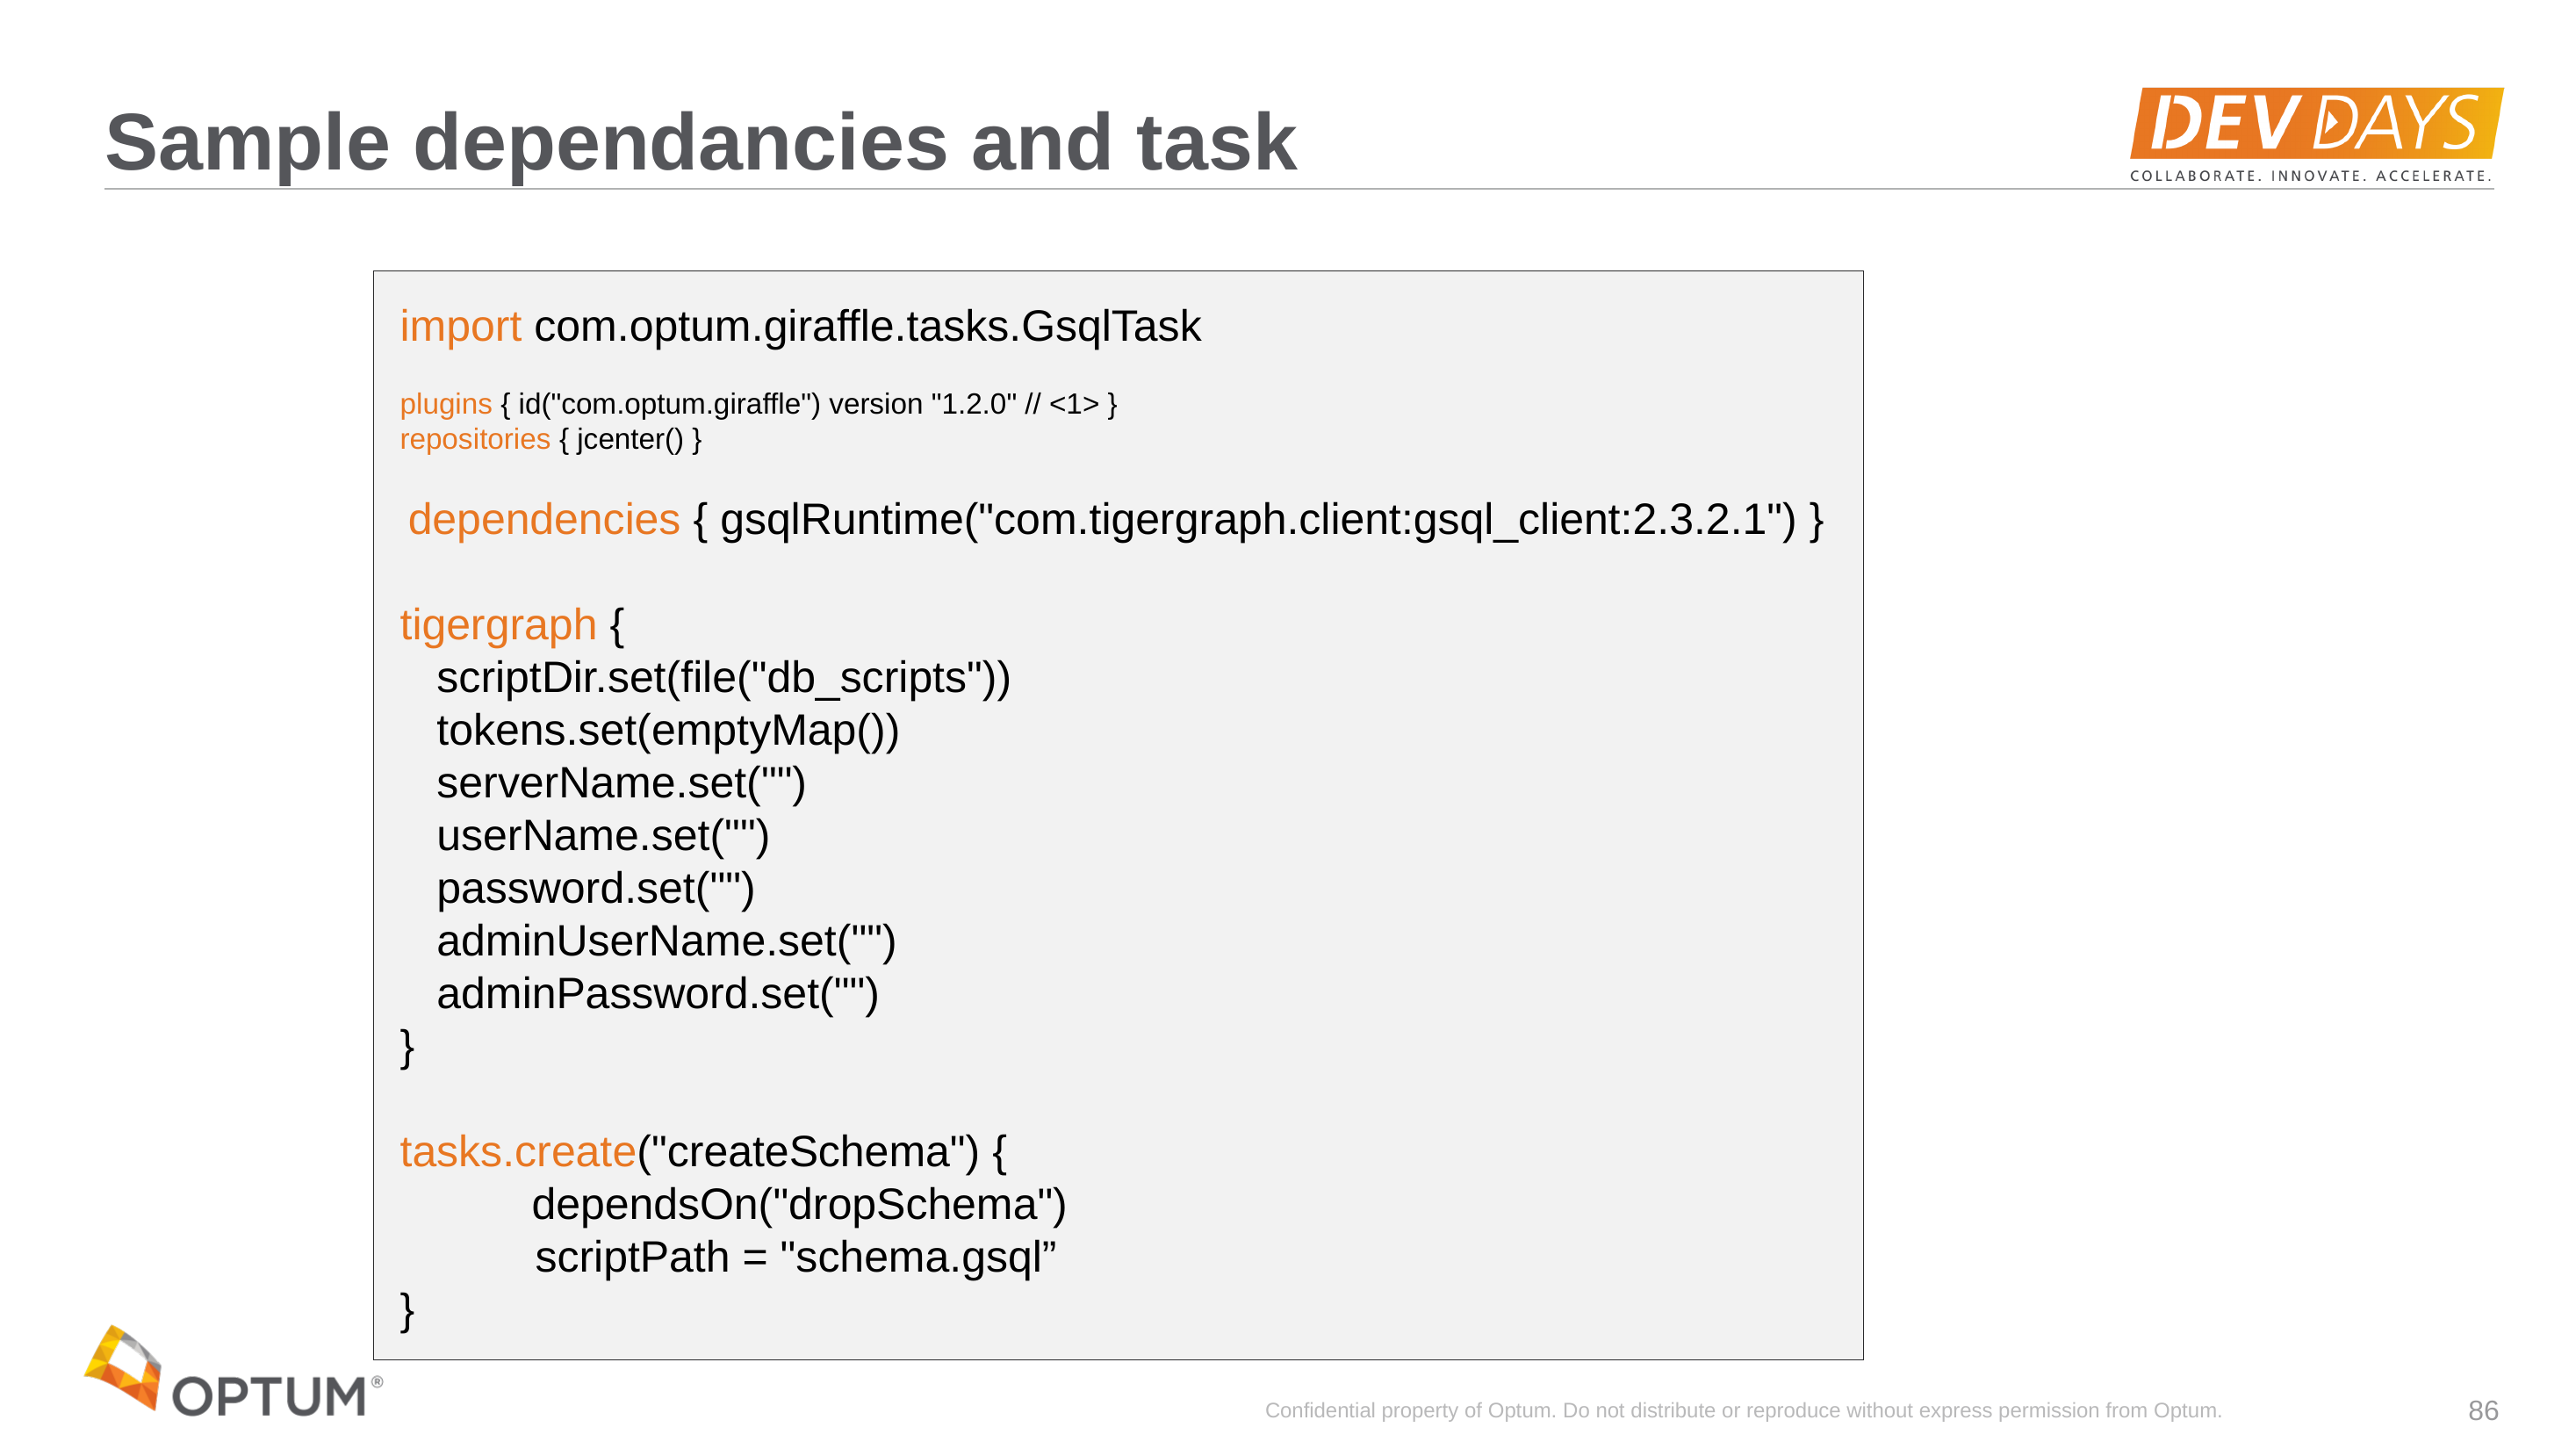

# Sample dependancies and task
import com.optum.giraffle.tasks.GsqlTask

plugins { id("com.optum.giraffle") version "1.2.0" // <1> }
repositories { jcenter() }

 dependencies { gsqlRuntime("com.tigergraph.client:gsql_client:2.3.2.1") }

tigergraph {
   scriptDir.set(file("db_scripts"))
   tokens.set(emptyMap())
   serverName.set("")
   userName.set("")
   password.set("")
   adminUserName.set("")
   adminPassword.set("")
}

tasks.create("createSchema") {
	dependsOn("dropSchema")
           scriptPath = "schema.gsql”
}
Confidential property of Optum. Do not distribute or reproduce without express permission from Optum.
86